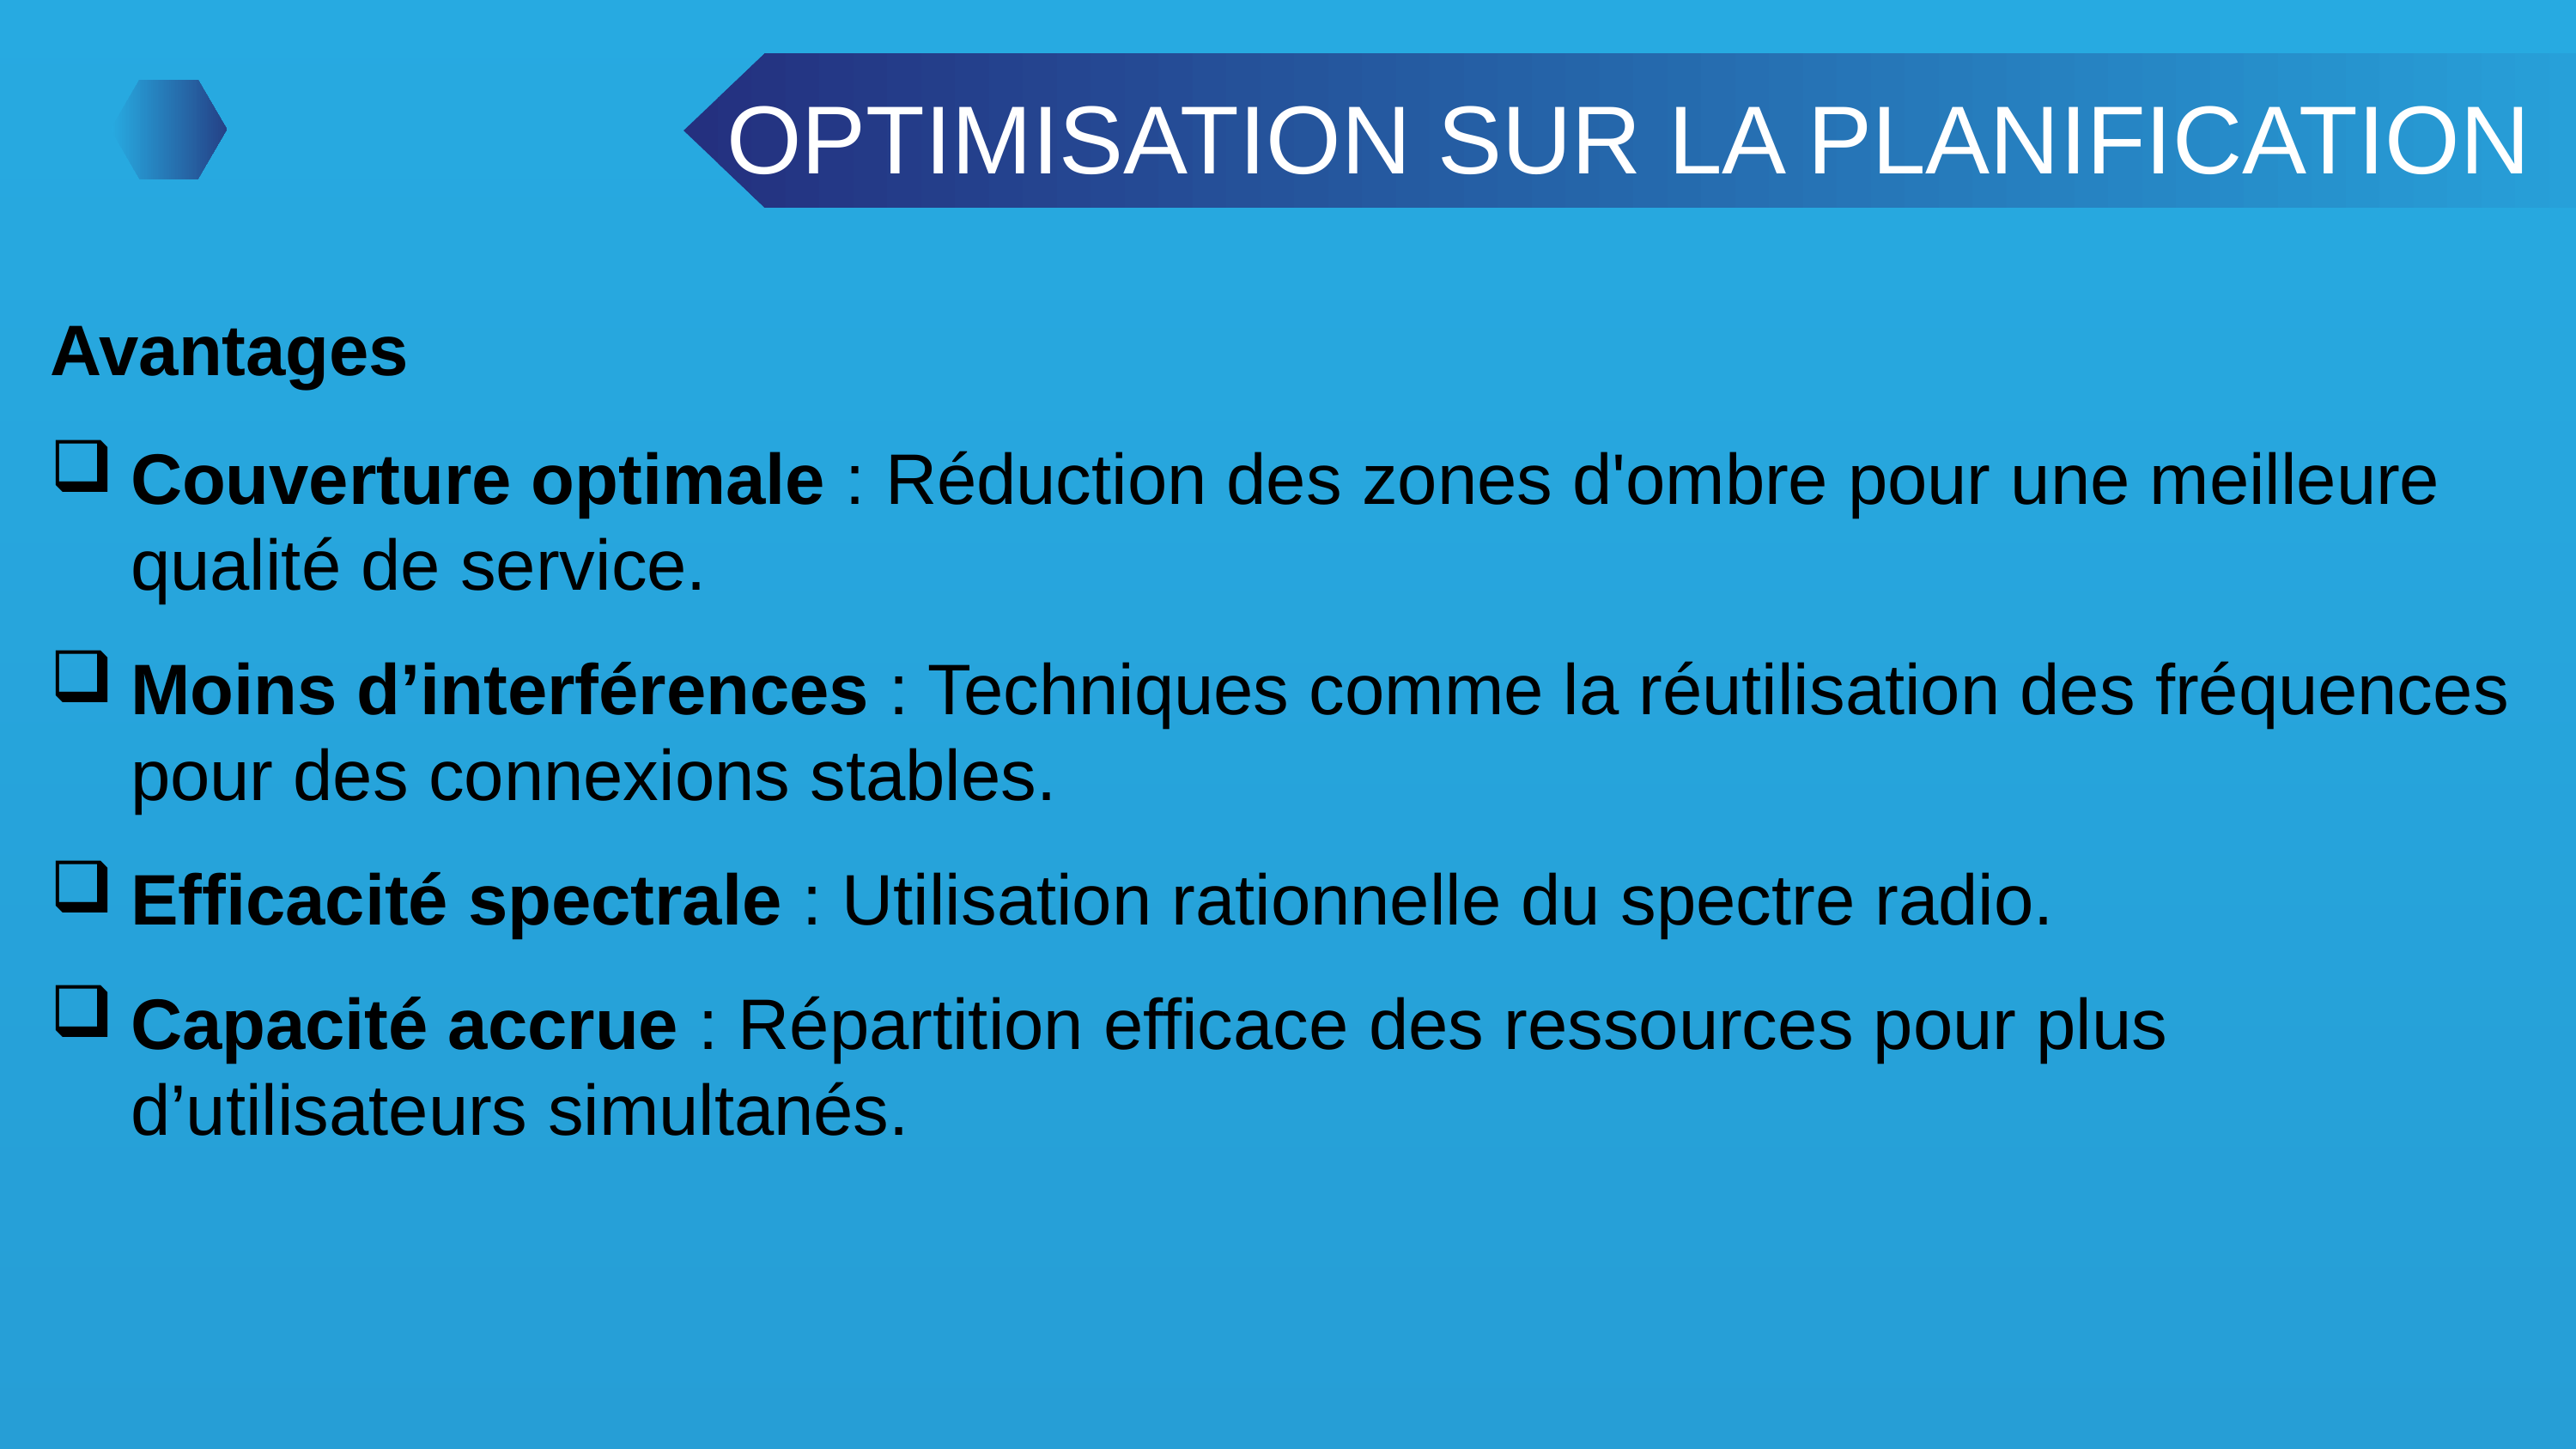

OPTIMISATION SUR LA PLANIFICATION
Avantages

Couverture optimale : Réduction des zones d'ombre pour une meilleure qualité de service.

Moins d’interférences : Techniques comme la réutilisation des fréquences pour des connexions stables.

Efficacité spectrale : Utilisation rationnelle du spectre radio.

Capacité accrue : Répartition efficace des ressources pour plus d’utilisateurs simultanés.